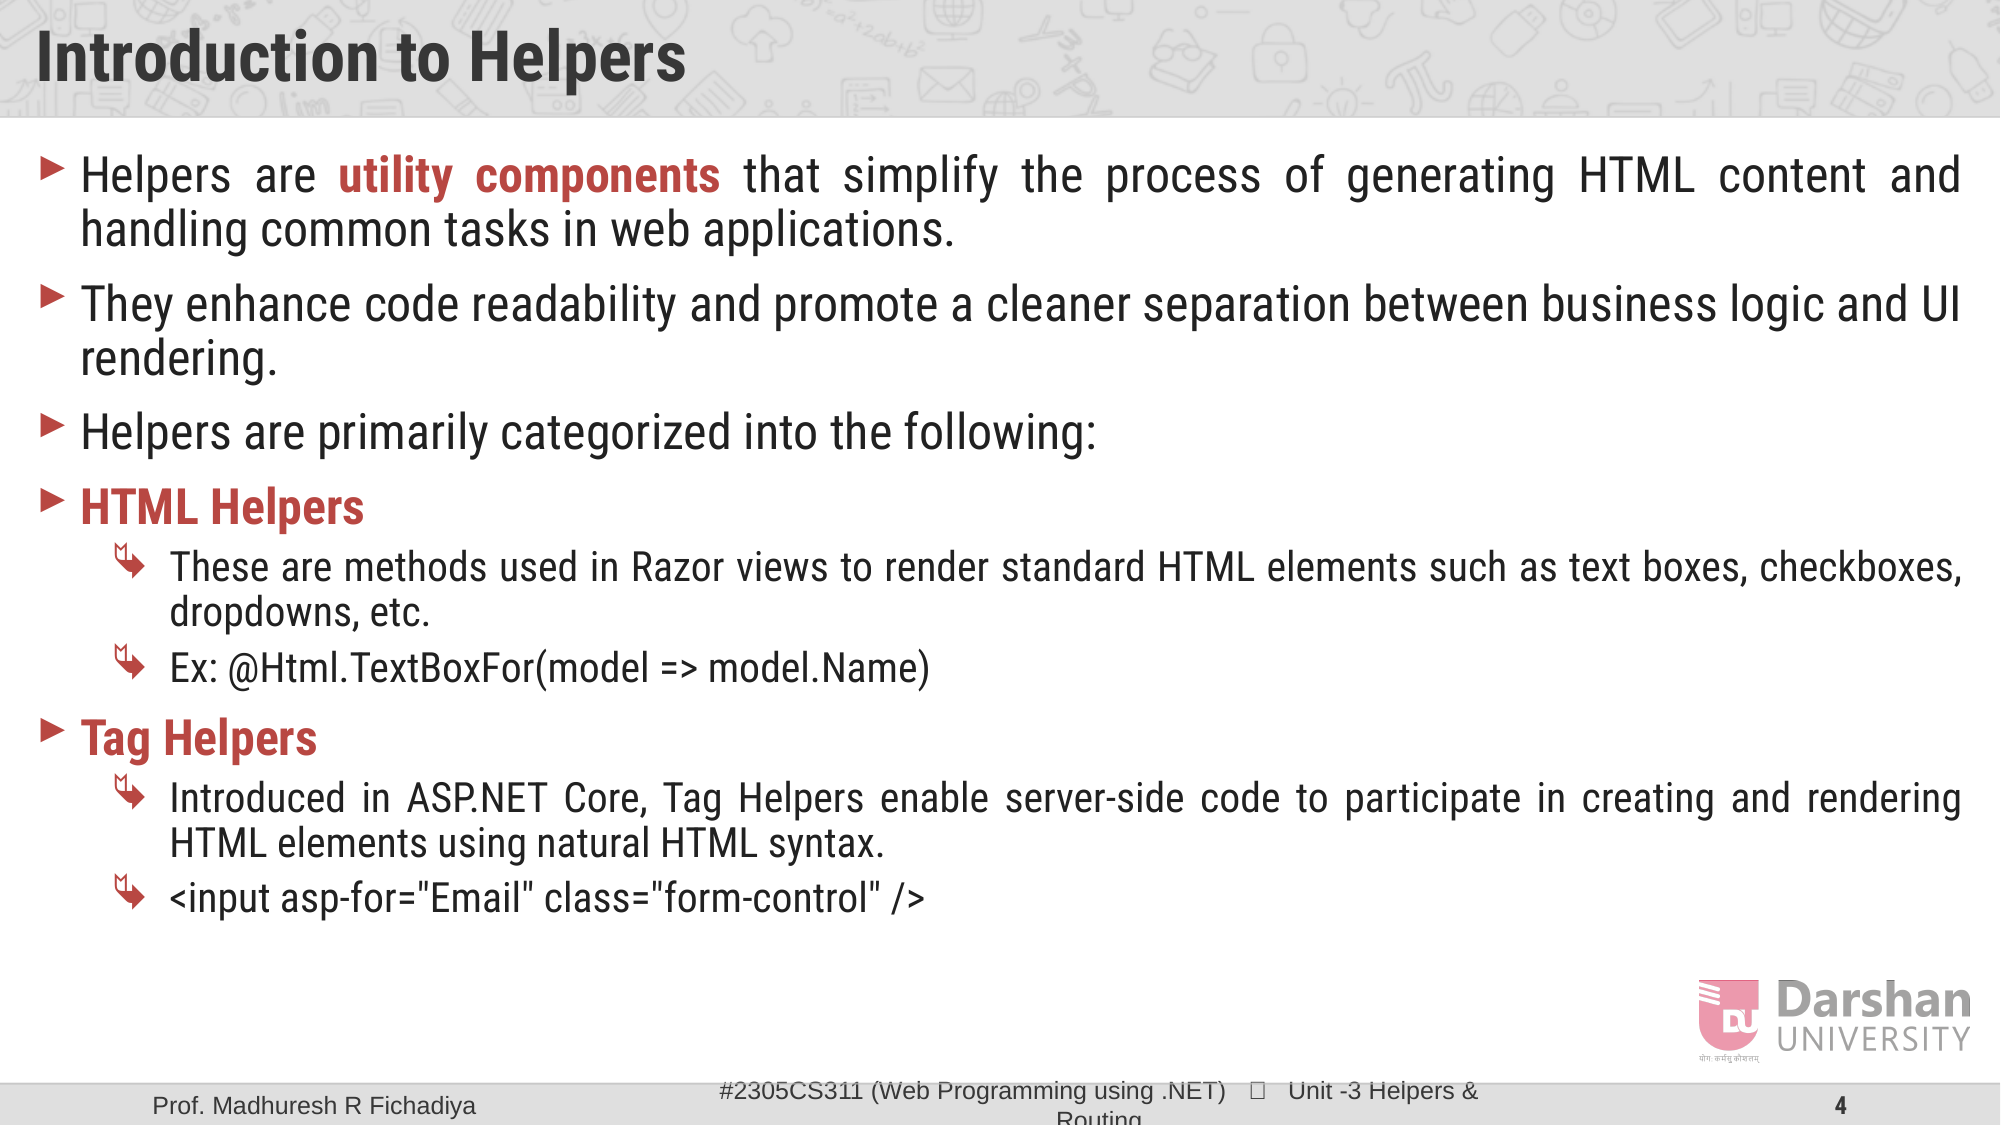

# Introduction to Helpers
Helpers are utility components that simplify the process of generating HTML content and handling common tasks in web applications.
They enhance code readability and promote a cleaner separation between business logic and UI rendering.
Helpers are primarily categorized into the following:
HTML Helpers
These are methods used in Razor views to render standard HTML elements such as text boxes, checkboxes, dropdowns, etc.
Ex: @Html.TextBoxFor(model => model.Name)
Tag Helpers
Introduced in ASP.NET Core, Tag Helpers enable server-side code to participate in creating and rendering HTML elements using natural HTML syntax.
<input asp-for="Email" class="form-control" />